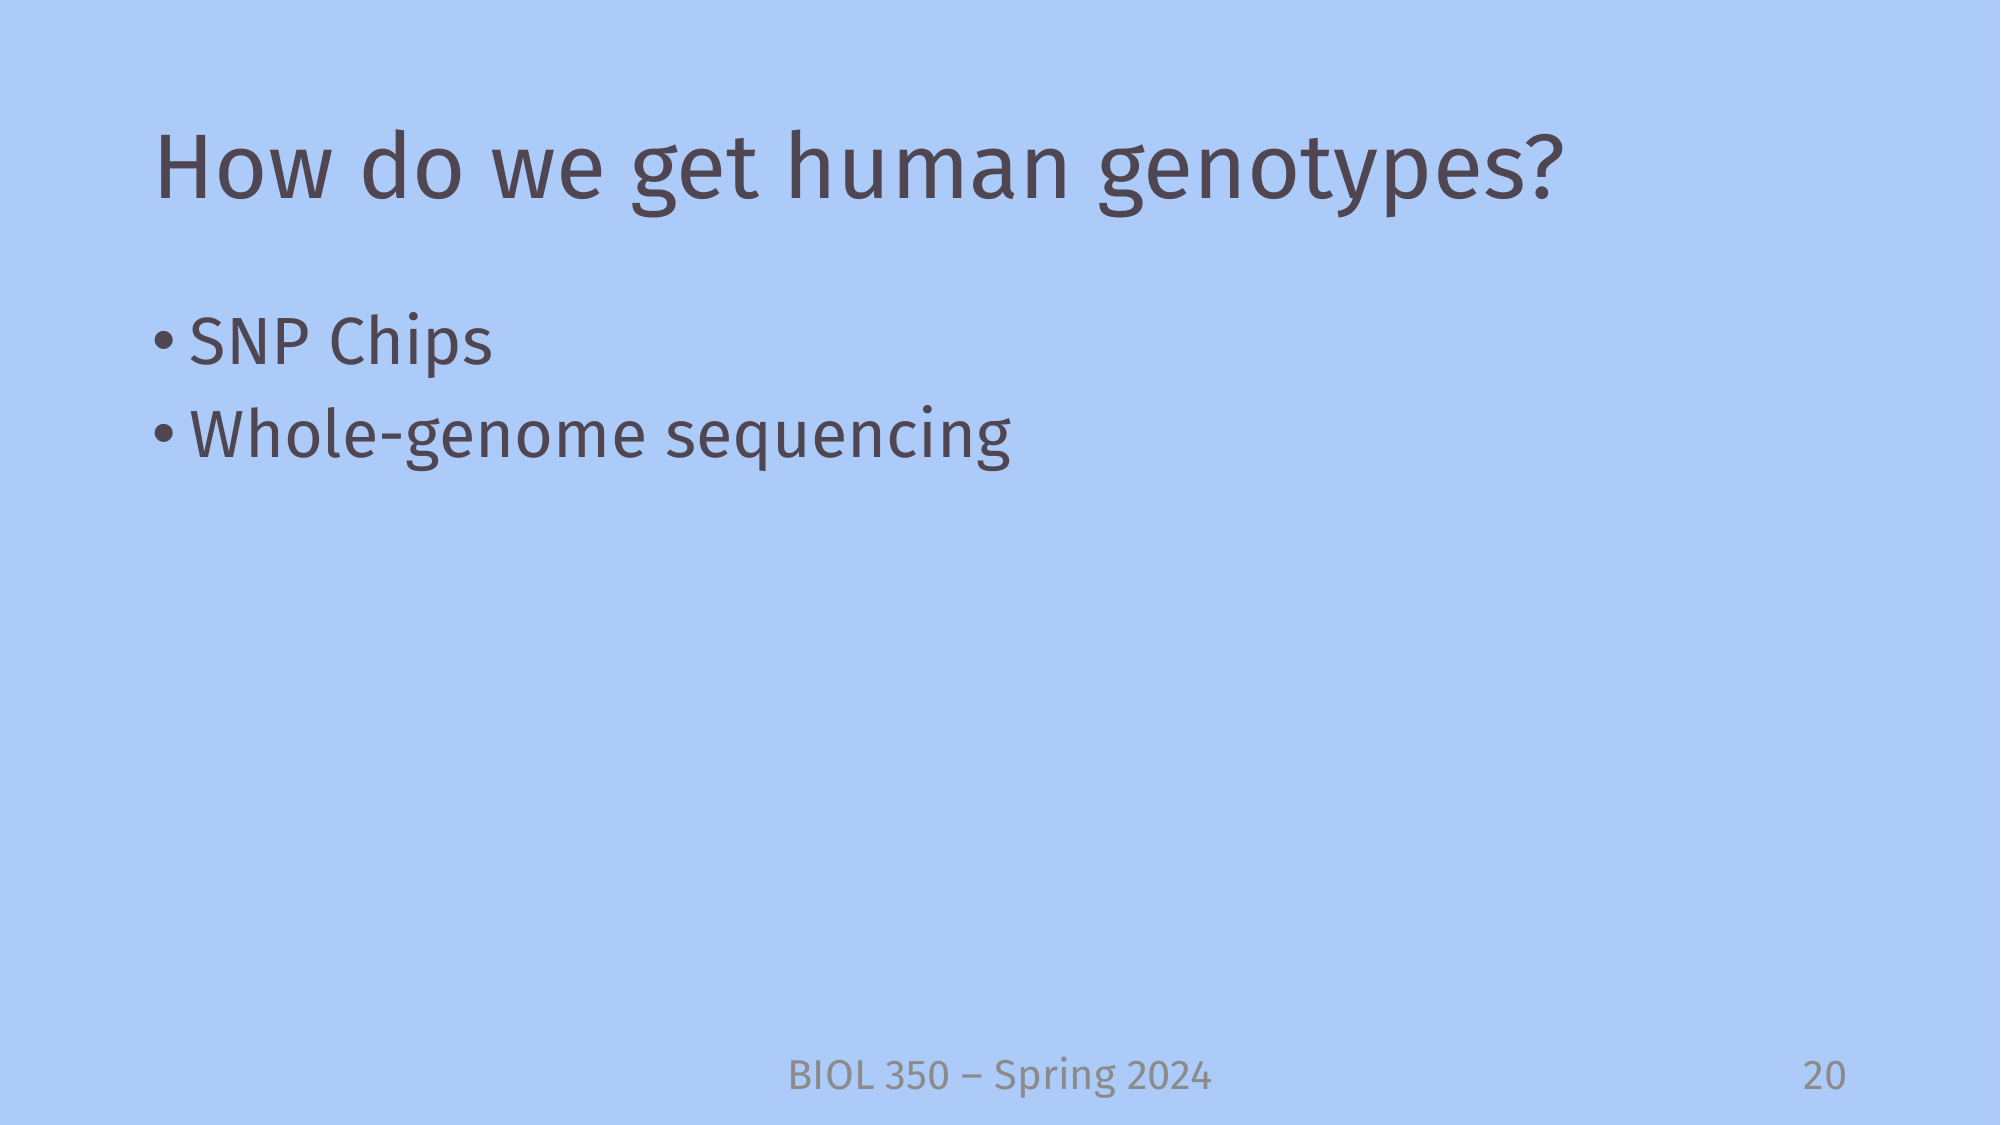

# How do we get human genotypes?
SNP Chips
Whole-genome sequencing
BIOL 350 – Spring 2024
20